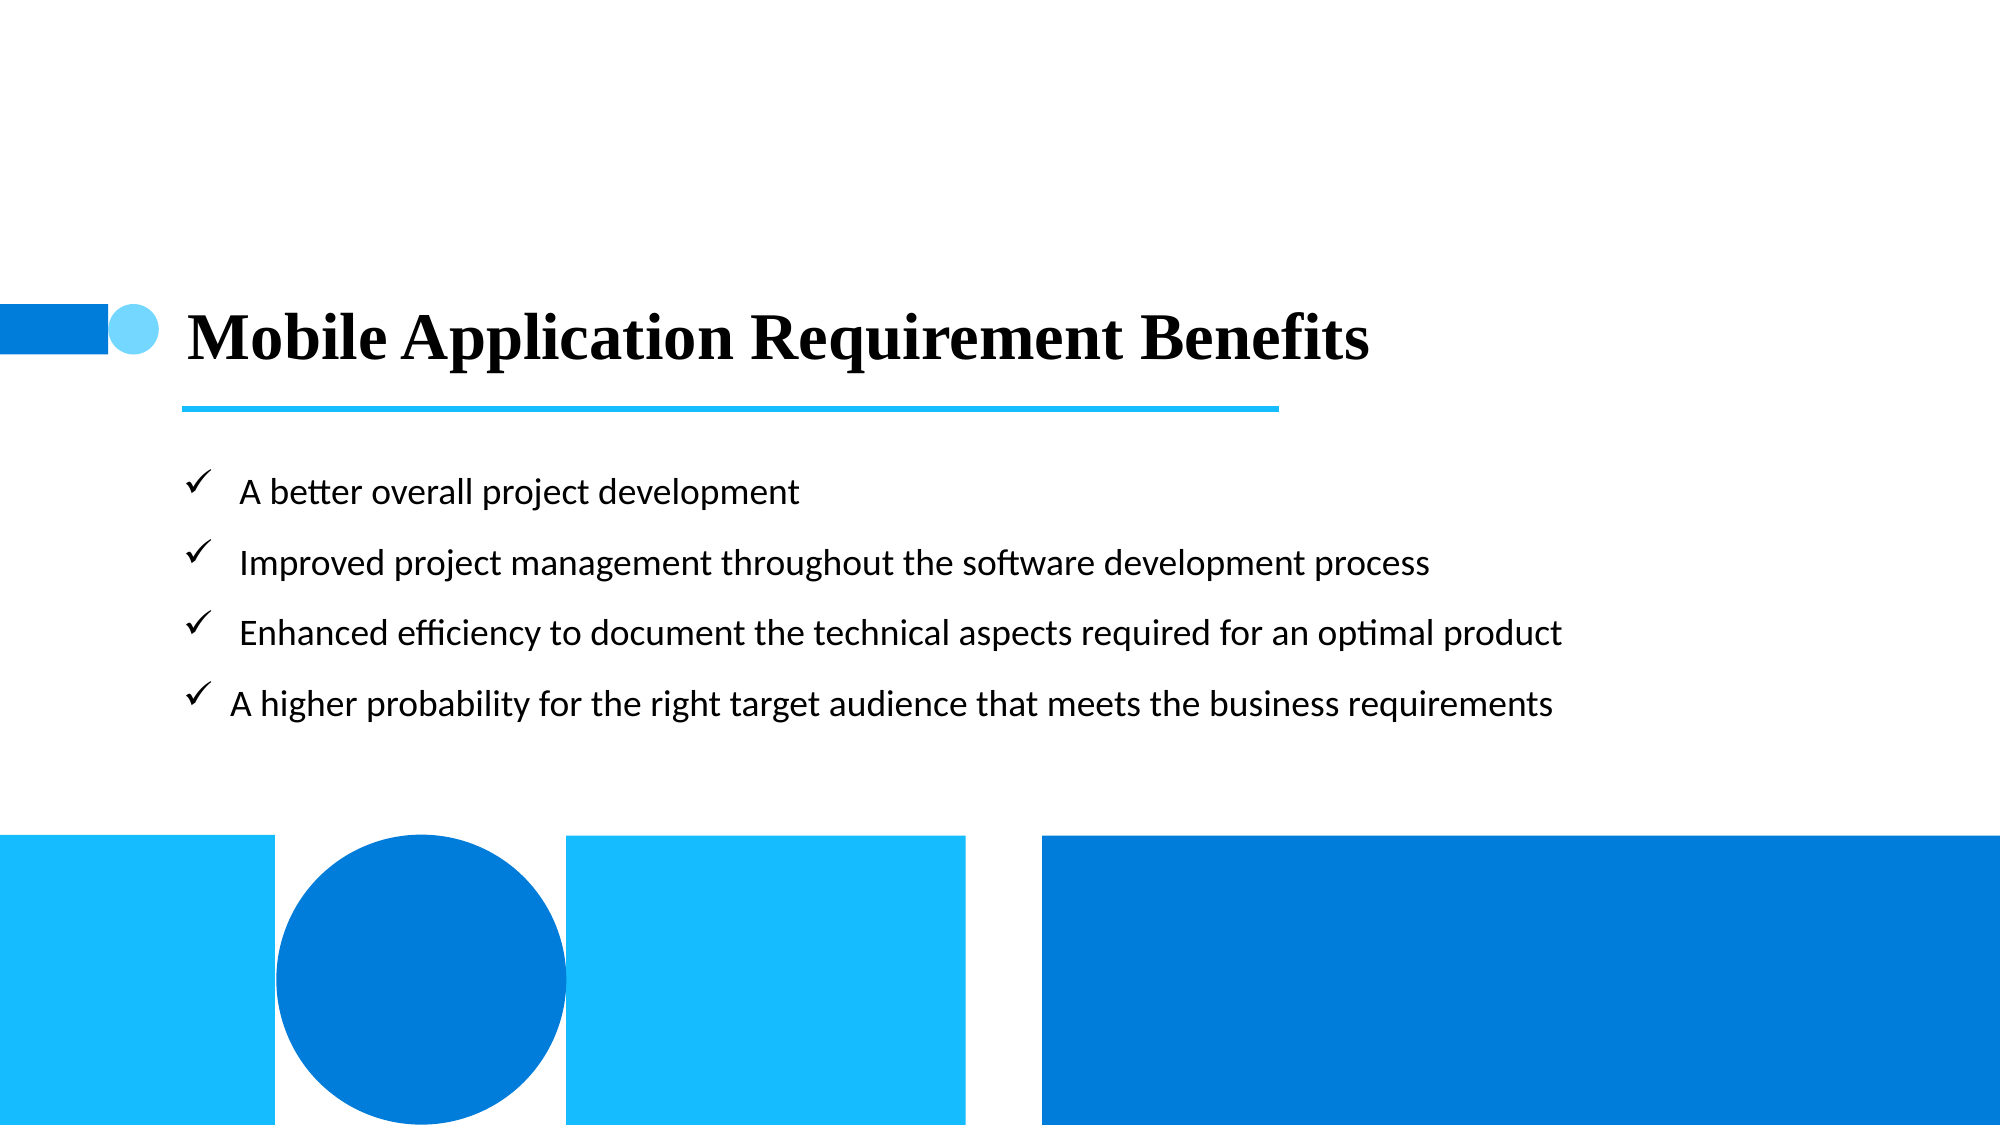

# Mobile Application Requirement Benefits
A better overall project development

Improved project management throughout the software development process

Enhanced efficiency to document the technical aspects required for an optimal product

A higher probability for the right target audience that meets the business requirements